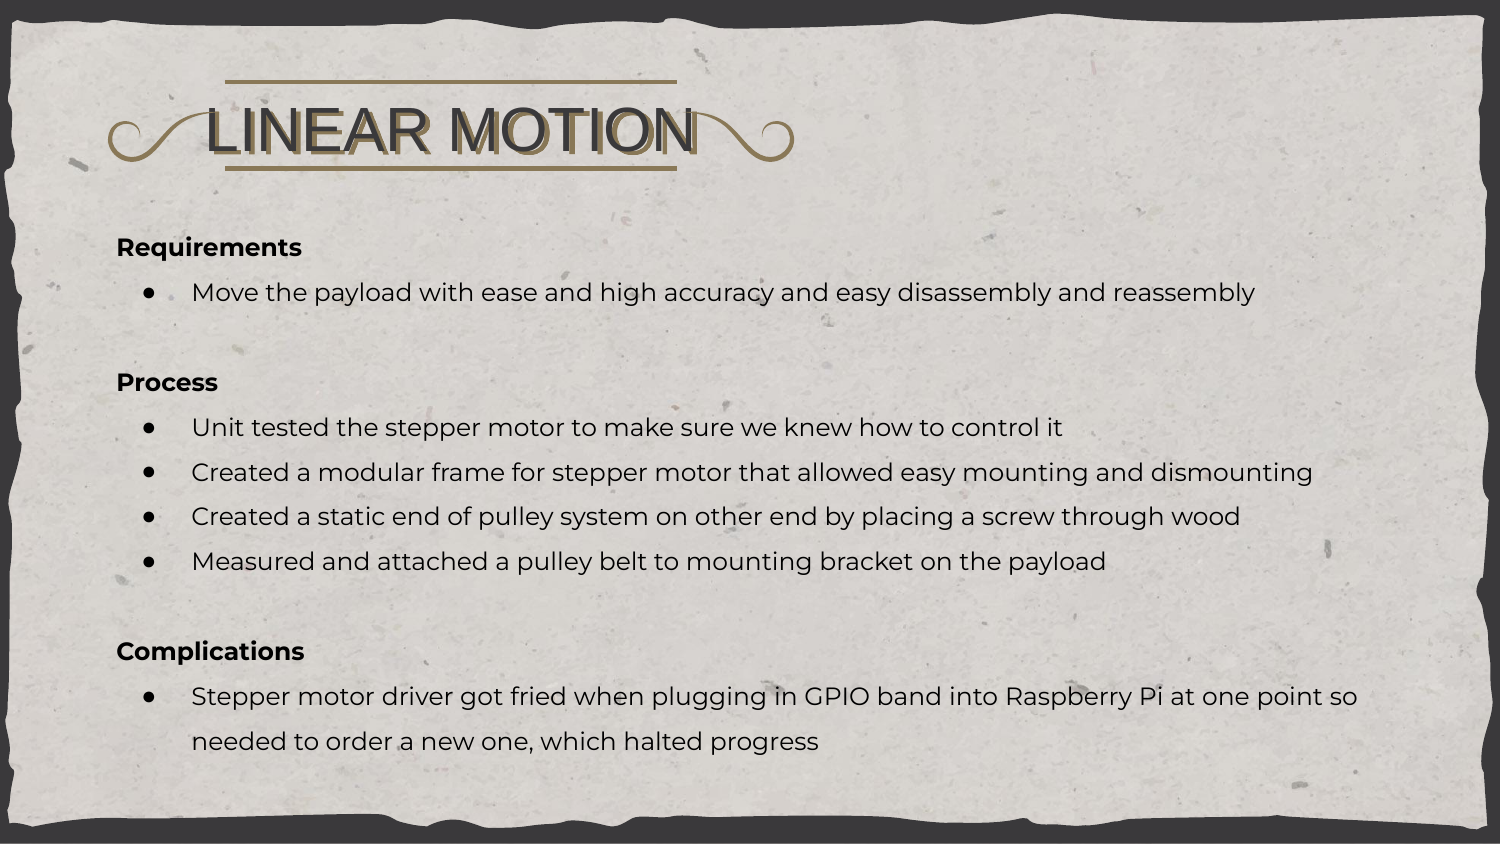

# LINEAR MOTION

Requirements
Move the payload with ease and high accuracy and easy disassembly and reassembly

Process
Unit tested the stepper motor to make sure we knew how to control it
Created a modular frame for stepper motor that allowed easy mounting and dismounting
Created a static end of pulley system on other end by placing a screw through wood
Measured and attached a pulley belt to mounting bracket on the payload

Complications
Stepper motor driver got fried when plugging in GPIO band into Raspberry Pi at one point so needed to order a new one, which halted progress